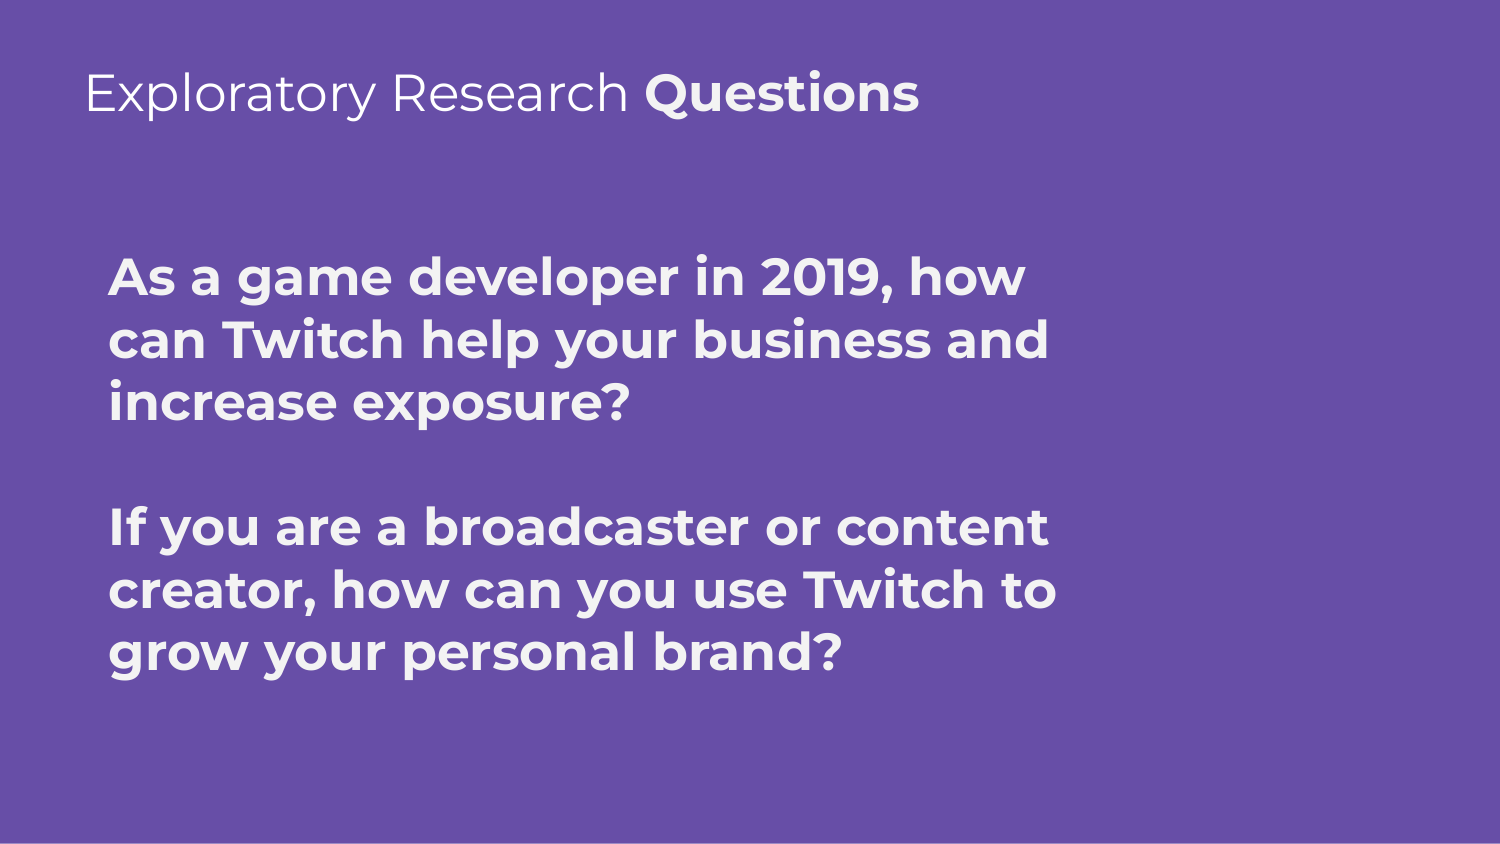

Exploratory Research Questions
#
As a game developer in 2019, how can Twitch help your business and increase exposure?

If you are a broadcaster or content creator, how can you use Twitch to grow your personal brand?